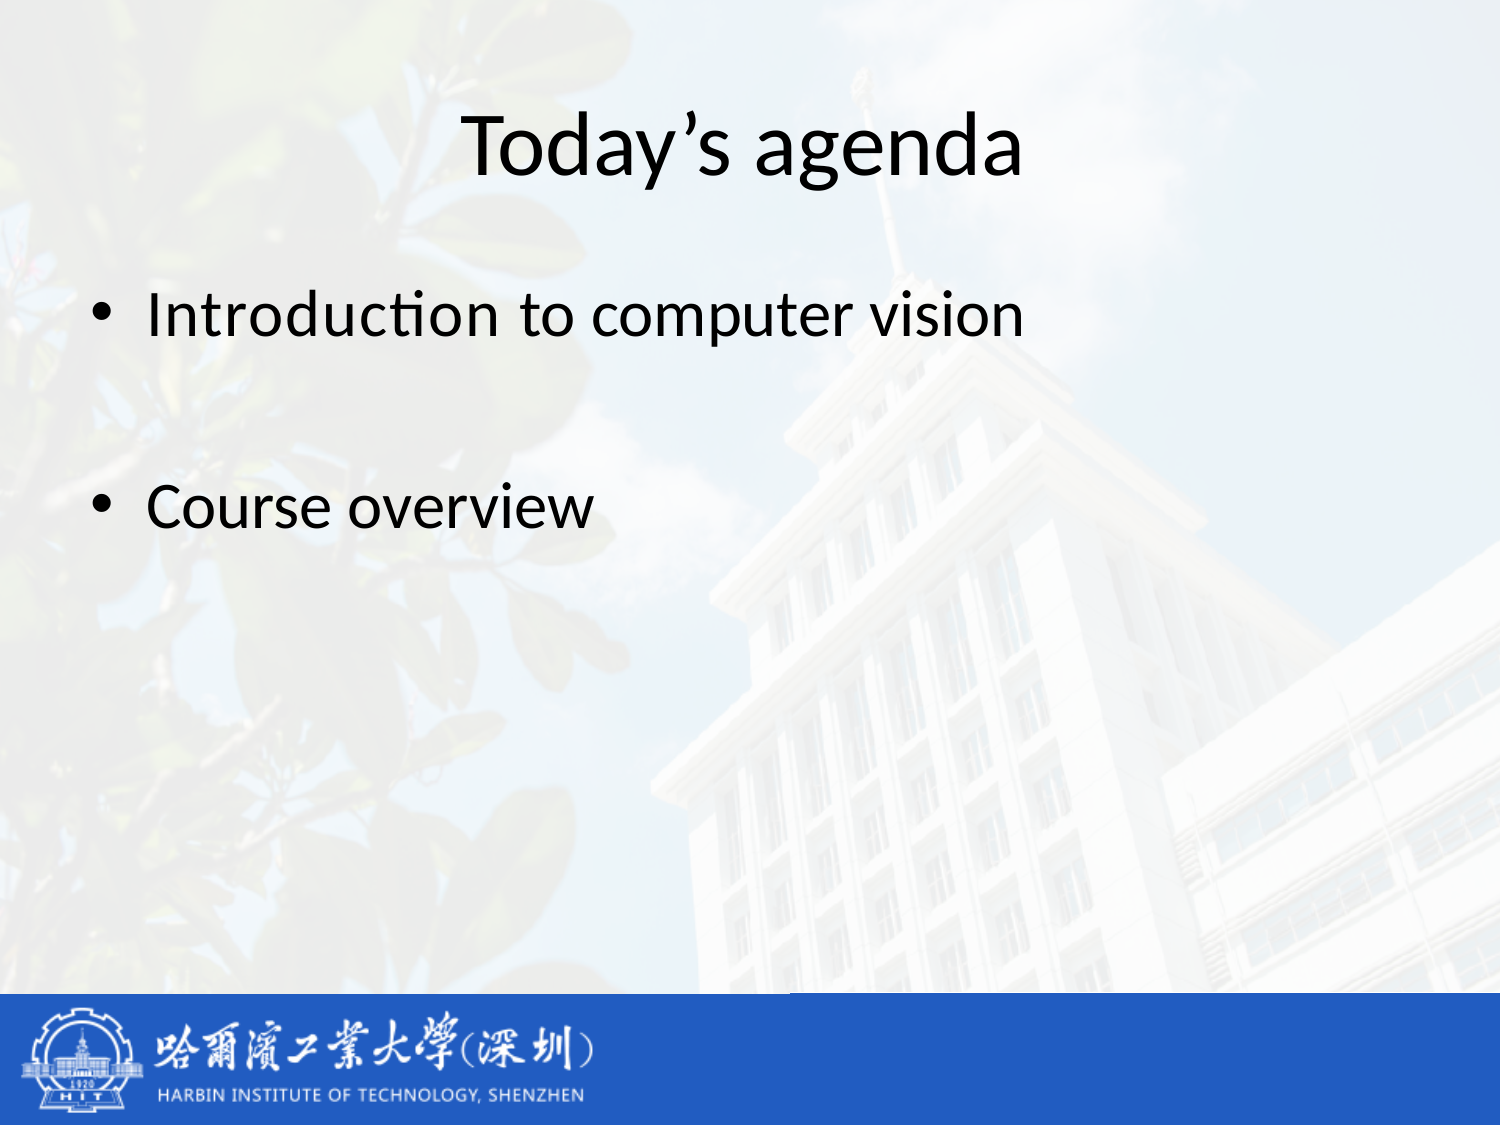

# Today’s agenda
Introduction to computer vision

Course overview